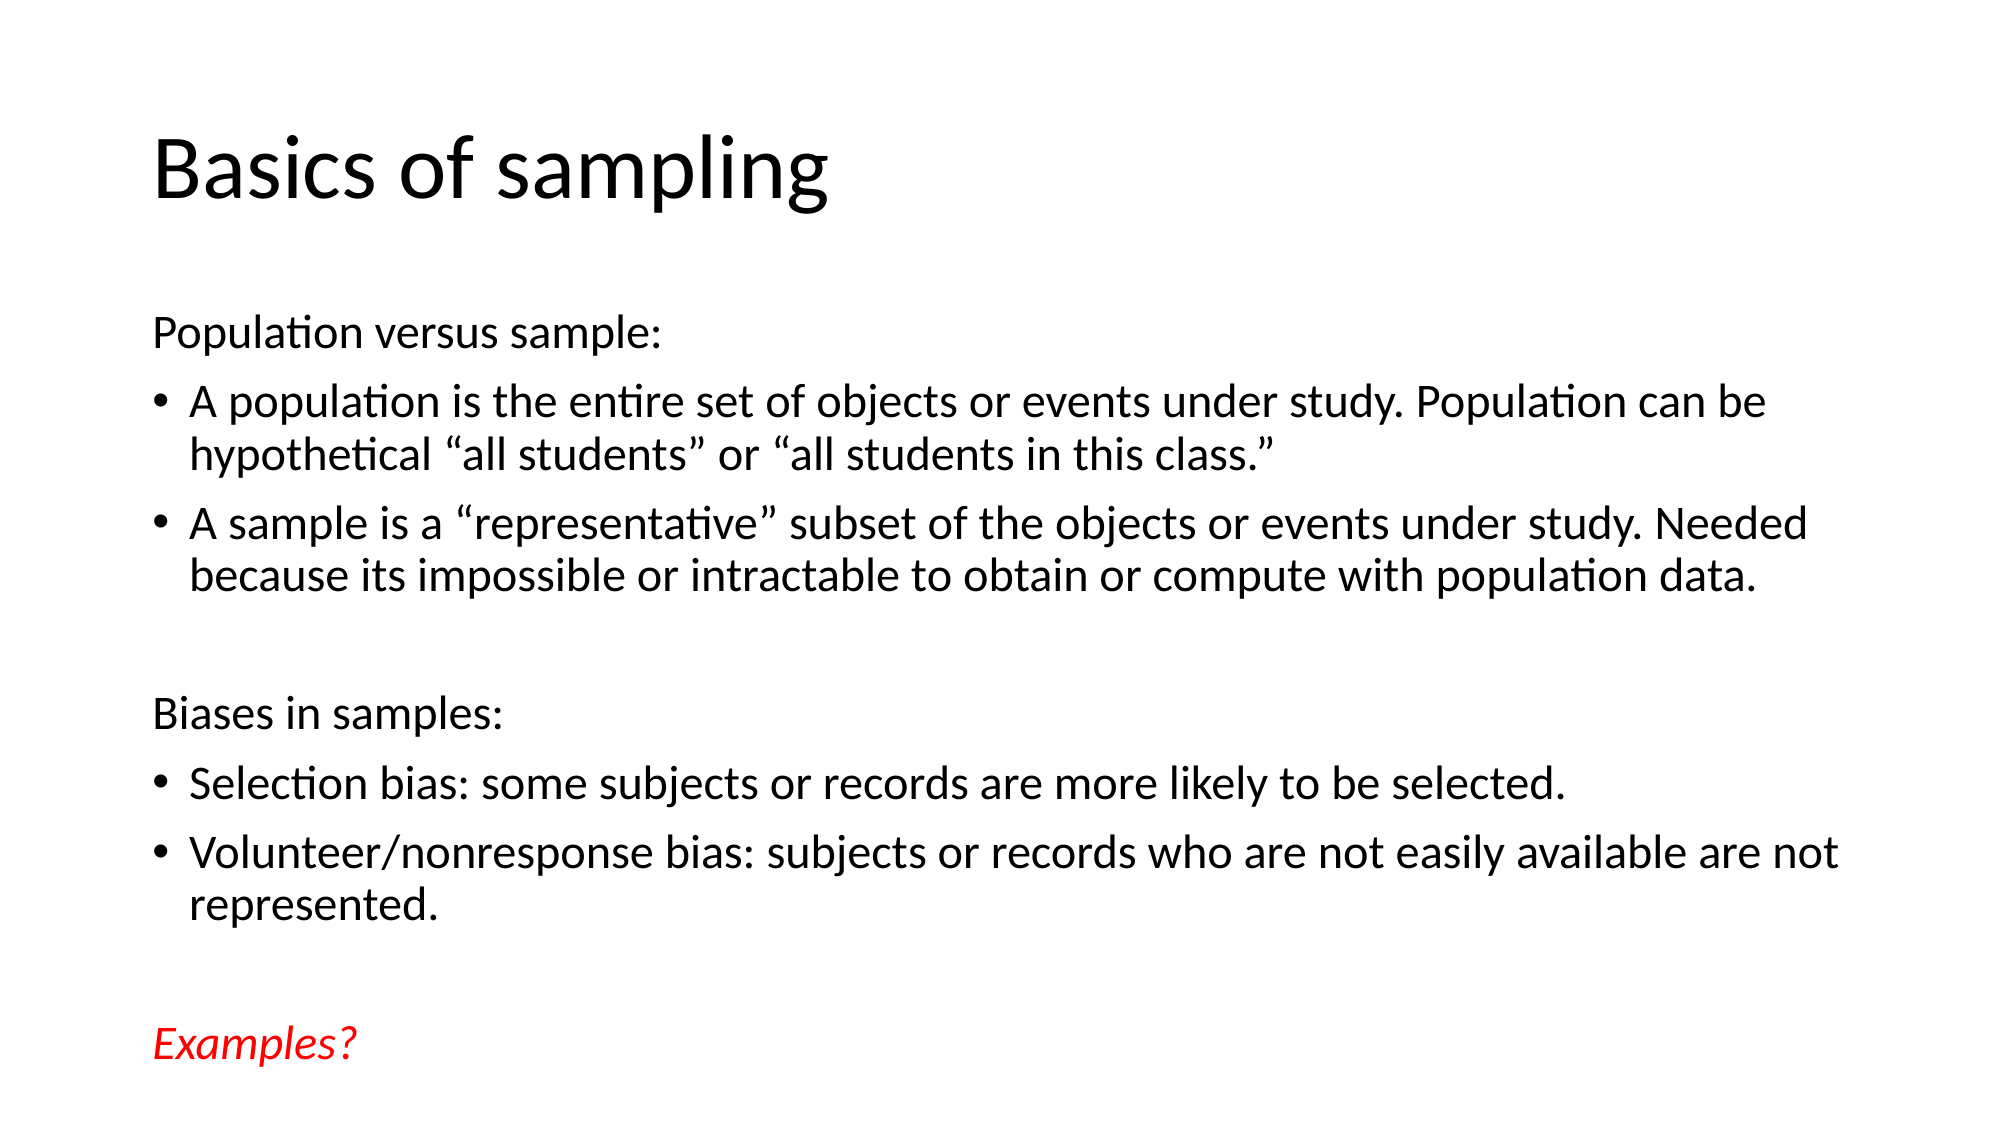

# Basics of sampling
Population versus sample:
A population is the entire set of objects or events under study. Population can be hypothetical “all students” or “all students in this class.”
A sample is a “representative” subset of the objects or events under study. Needed because its impossible or intractable to obtain or compute with population data.

Biases in samples:
Selection bias: some subjects or records are more likely to be selected.
Volunteer/nonresponse bias: subjects or records who are not easily available are not represented.

Examples?